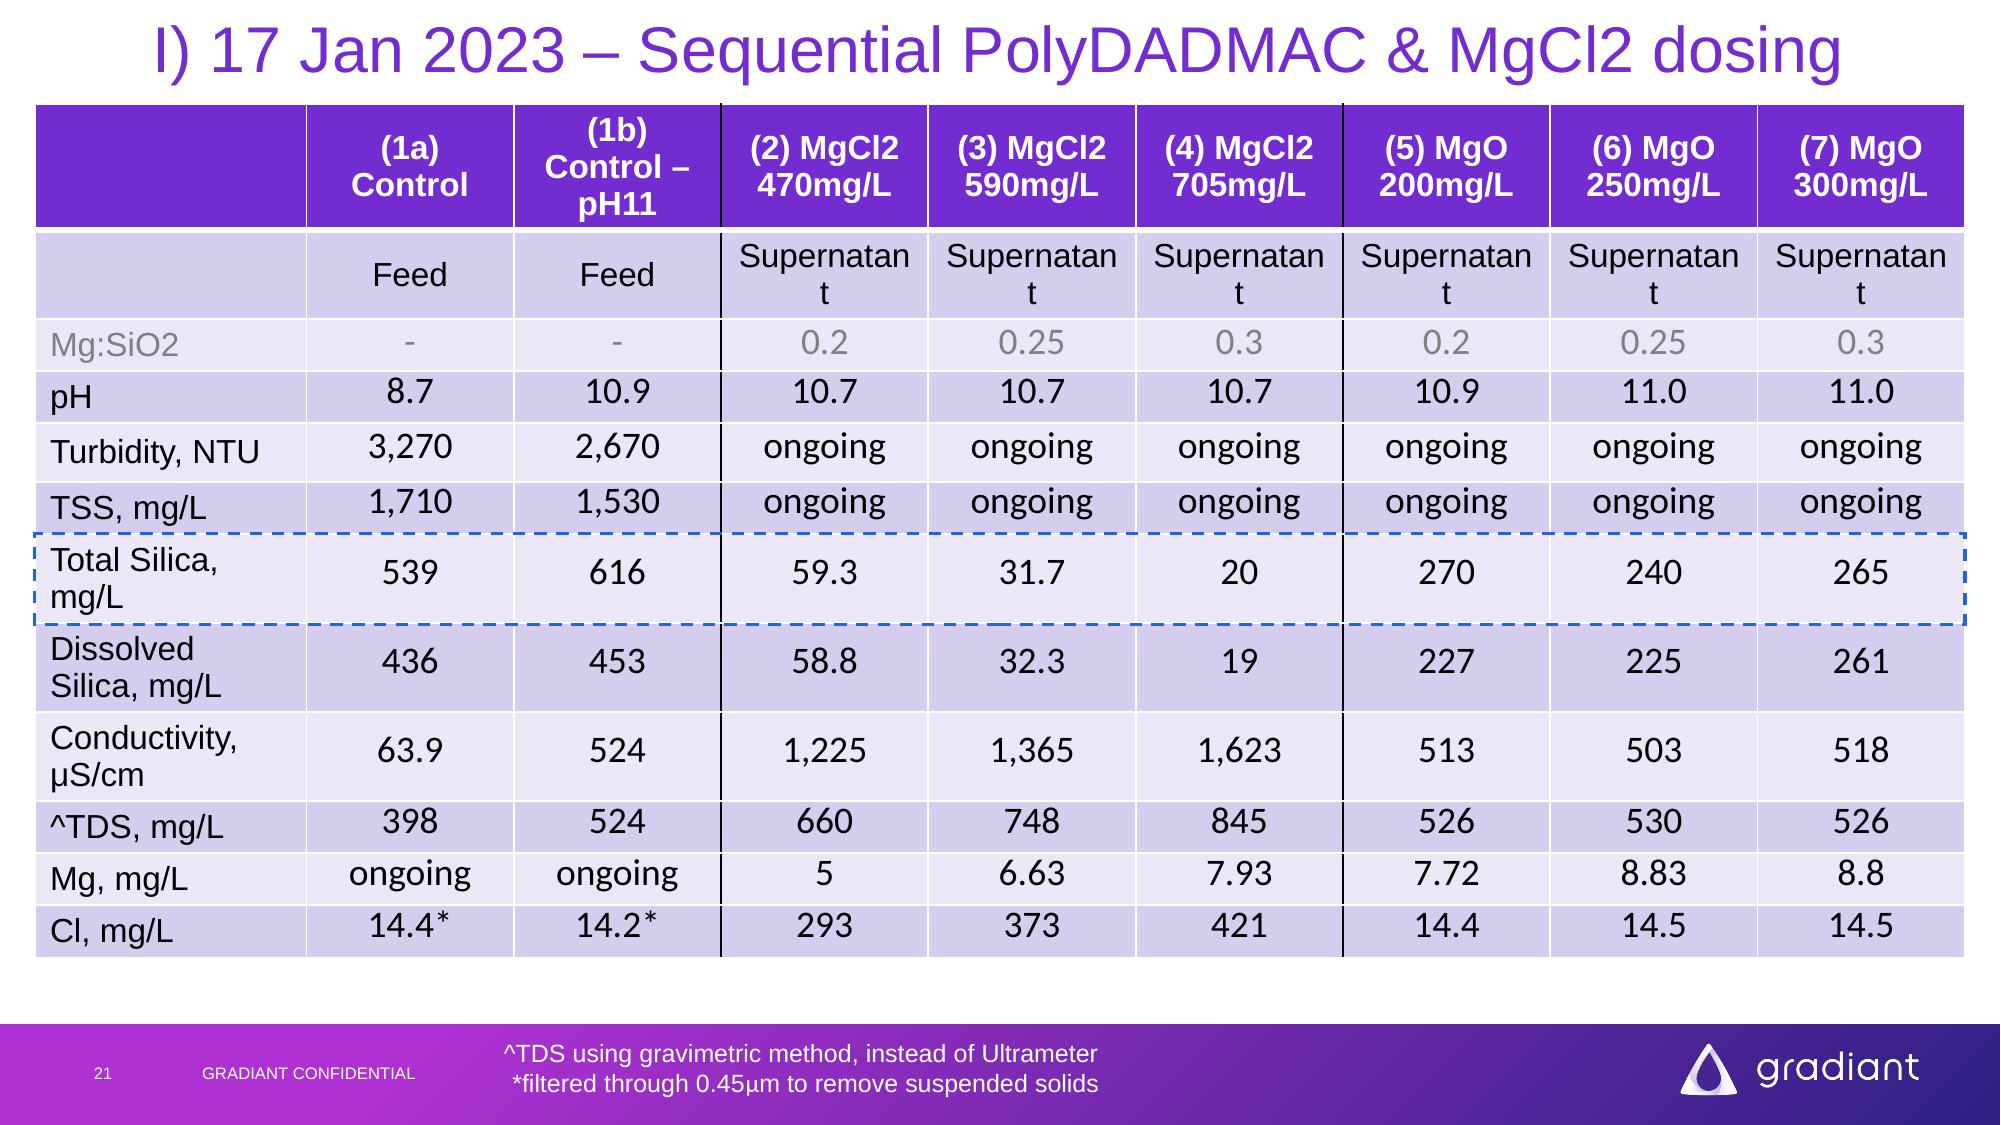

# I) 17 Jan 2023 – Sequential PolyDADMAC & MgCl2 dosing
|  | (1a) Control | (1b) Control – pH11 | (2) MgCl2 470mg/L | (3) MgCl2 590mg/L | (4) MgCl2 705mg/L | (5) MgO 200mg/L | (6) MgO 250mg/L | (7) MgO 300mg/L |
| --- | --- | --- | --- | --- | --- | --- | --- | --- |
|  | Feed | Feed | Supernatant | Supernatant | Supernatant | Supernatant | Supernatant | Supernatant |
| Mg:SiO2 | - | - | 0.2 | 0.25 | 0.3 | 0.2 | 0.25 | 0.3 |
| pH | 8.7 | 10.9 | 10.7 | 10.7 | 10.7 | 10.9 | 11.0 | 11.0 |
| Turbidity, NTU | 3,270 | 2,670 | ongoing | ongoing | ongoing | ongoing | ongoing | ongoing |
| TSS, mg/L | 1,710 | 1,530 | ongoing | ongoing | ongoing | ongoing | ongoing | ongoing |
| Total Silica, mg/L | 539 | 616 | 59.3 | 31.7 | 20 | 270 | 240 | 265 |
| Dissolved Silica, mg/L | 436 | 453 | 58.8 | 32.3 | 19 | 227 | 225 | 261 |
| Conductivity, μS/cm | 63.9 | 524 | 1,225 | 1,365 | 1,623 | 513 | 503 | 518 |
| ^TDS, mg/L | 398 | 524 | 660 | 748 | 845 | 526 | 530 | 526 |
| Mg, mg/L | ongoing | ongoing | 5 | 6.63 | 7.93 | 7.72 | 8.83 | 8.8 |
| Cl, mg/L | 14.4\* | 14.2\* | 293 | 373 | 421 | 14.4 | 14.5 | 14.5 |

^TDS using gravimetric method, instead of Ultrameter
*filtered through 0.45μm to remove suspended solids
21
GRADIANT CONFIDENTIAL